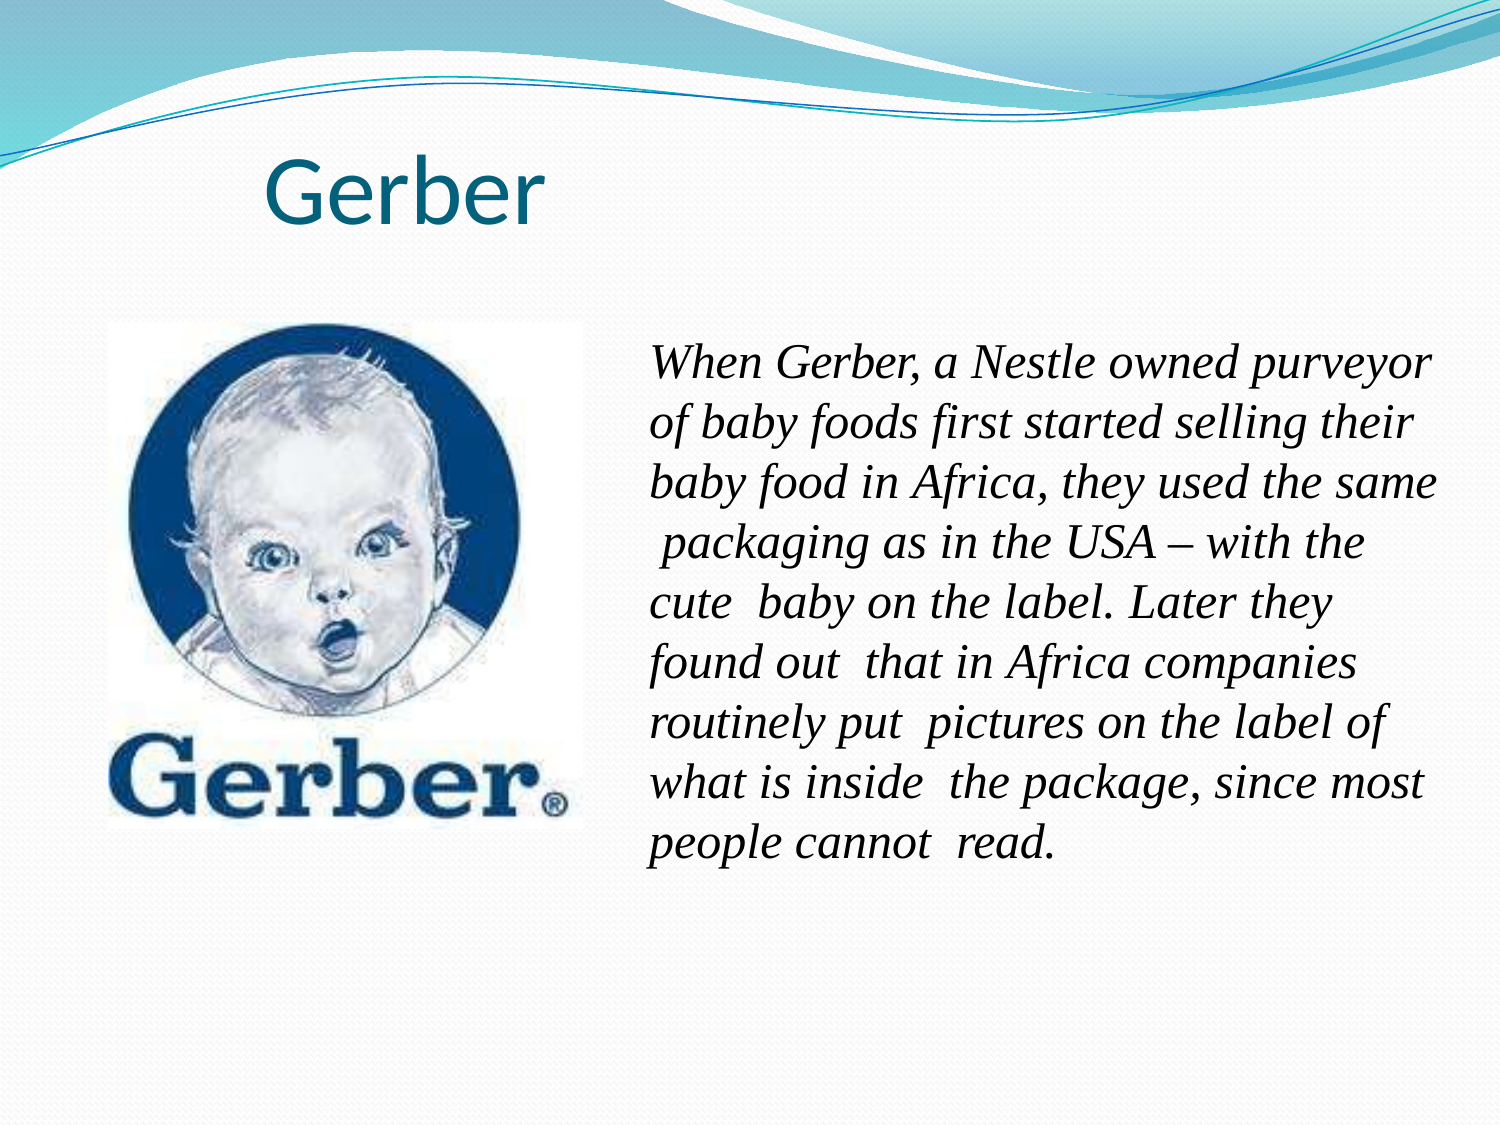

# Gerber

When Gerber, a Nestle owned purveyor  of baby foods first started selling their  baby food in Africa, they used the same  packaging as in the USA – with the cute  baby on the label. Later they found out  that in Africa companies routinely put  pictures on the label of what is inside  the package, since most people cannot  read.